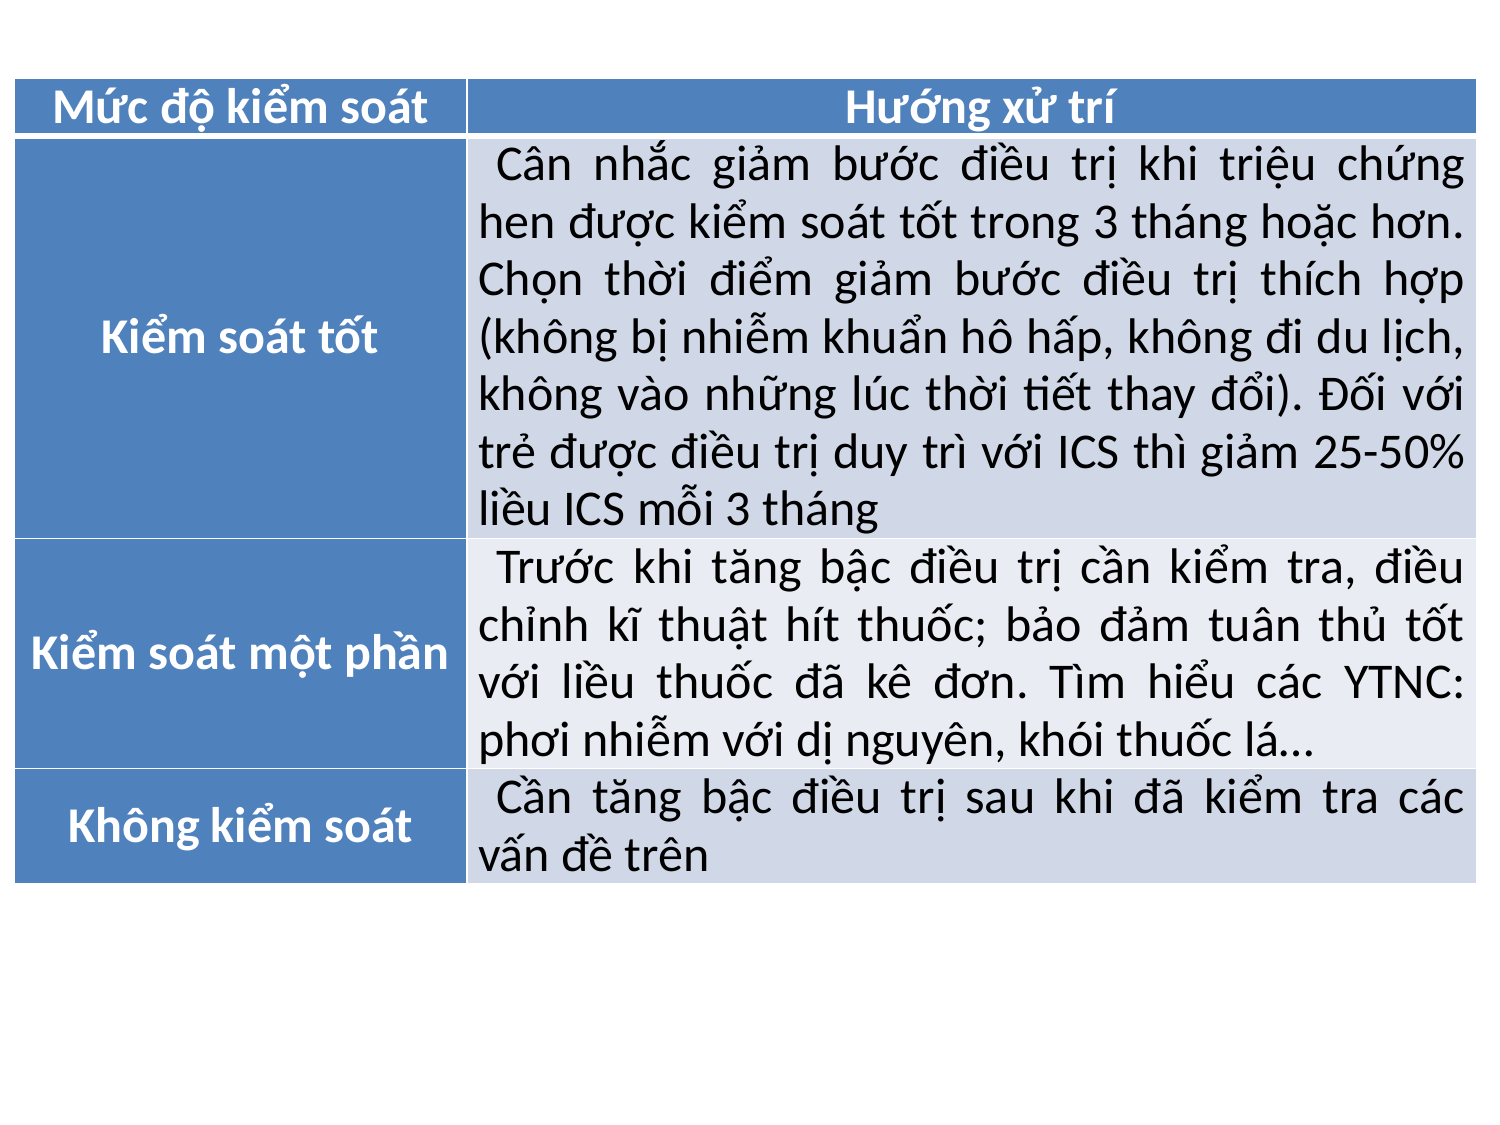

| Mức độ kiểm soát | Hướng xử trí |
| --- | --- |
| Kiểm soát tốt | Cân nhắc giảm bước điều trị khi triệu chứng hen được kiểm soát tốt trong 3 tháng hoặc hơn. Chọn thời điểm giảm bước điều trị thích hợp (không bị nhiễm khuẩn hô hấp, không đi du lịch, không vào những lúc thời tiết thay đổi). Đối với trẻ được điều trị duy trì với ICS thì giảm 25-50% liều ICS mỗi 3 tháng |
| Kiểm soát một phần | Trước khi tăng bậc điều trị cần kiểm tra, điều chỉnh kĩ thuật hít thuốc; bảo đảm tuân thủ tốt với liều thuốc đã kê đơn. Tìm hiểu các YTNC: phơi nhiễm với dị nguyên, khói thuốc lá… |
| Không kiểm soát | Cần tăng bậc điều trị sau khi đã kiểm tra các vấn đề trên |